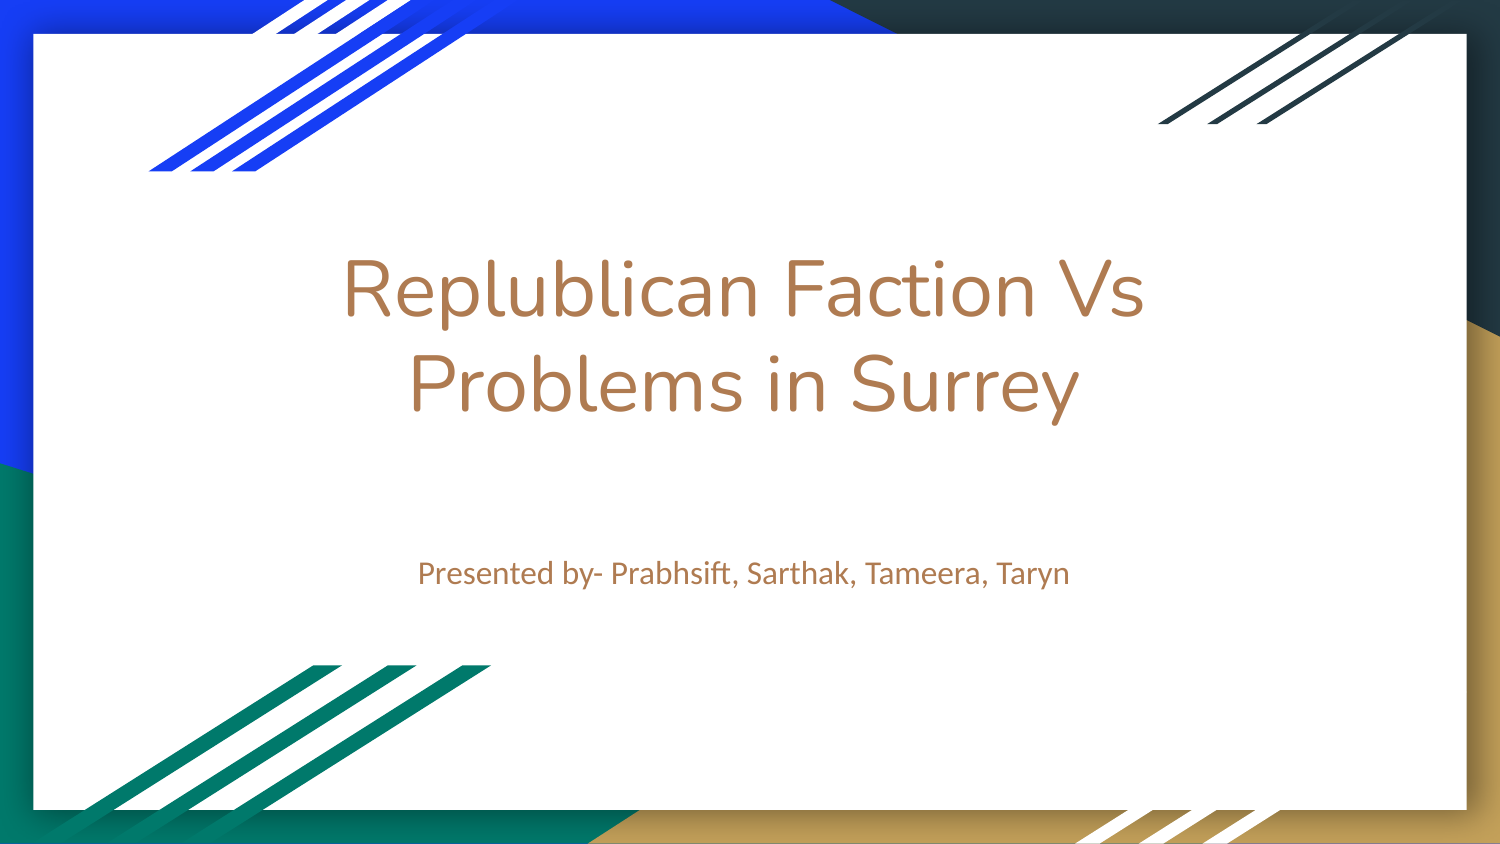

# Replublican Faction Vs Problems in Surrey
Presented by- Prabhsift, Sarthak, Tameera, Taryn